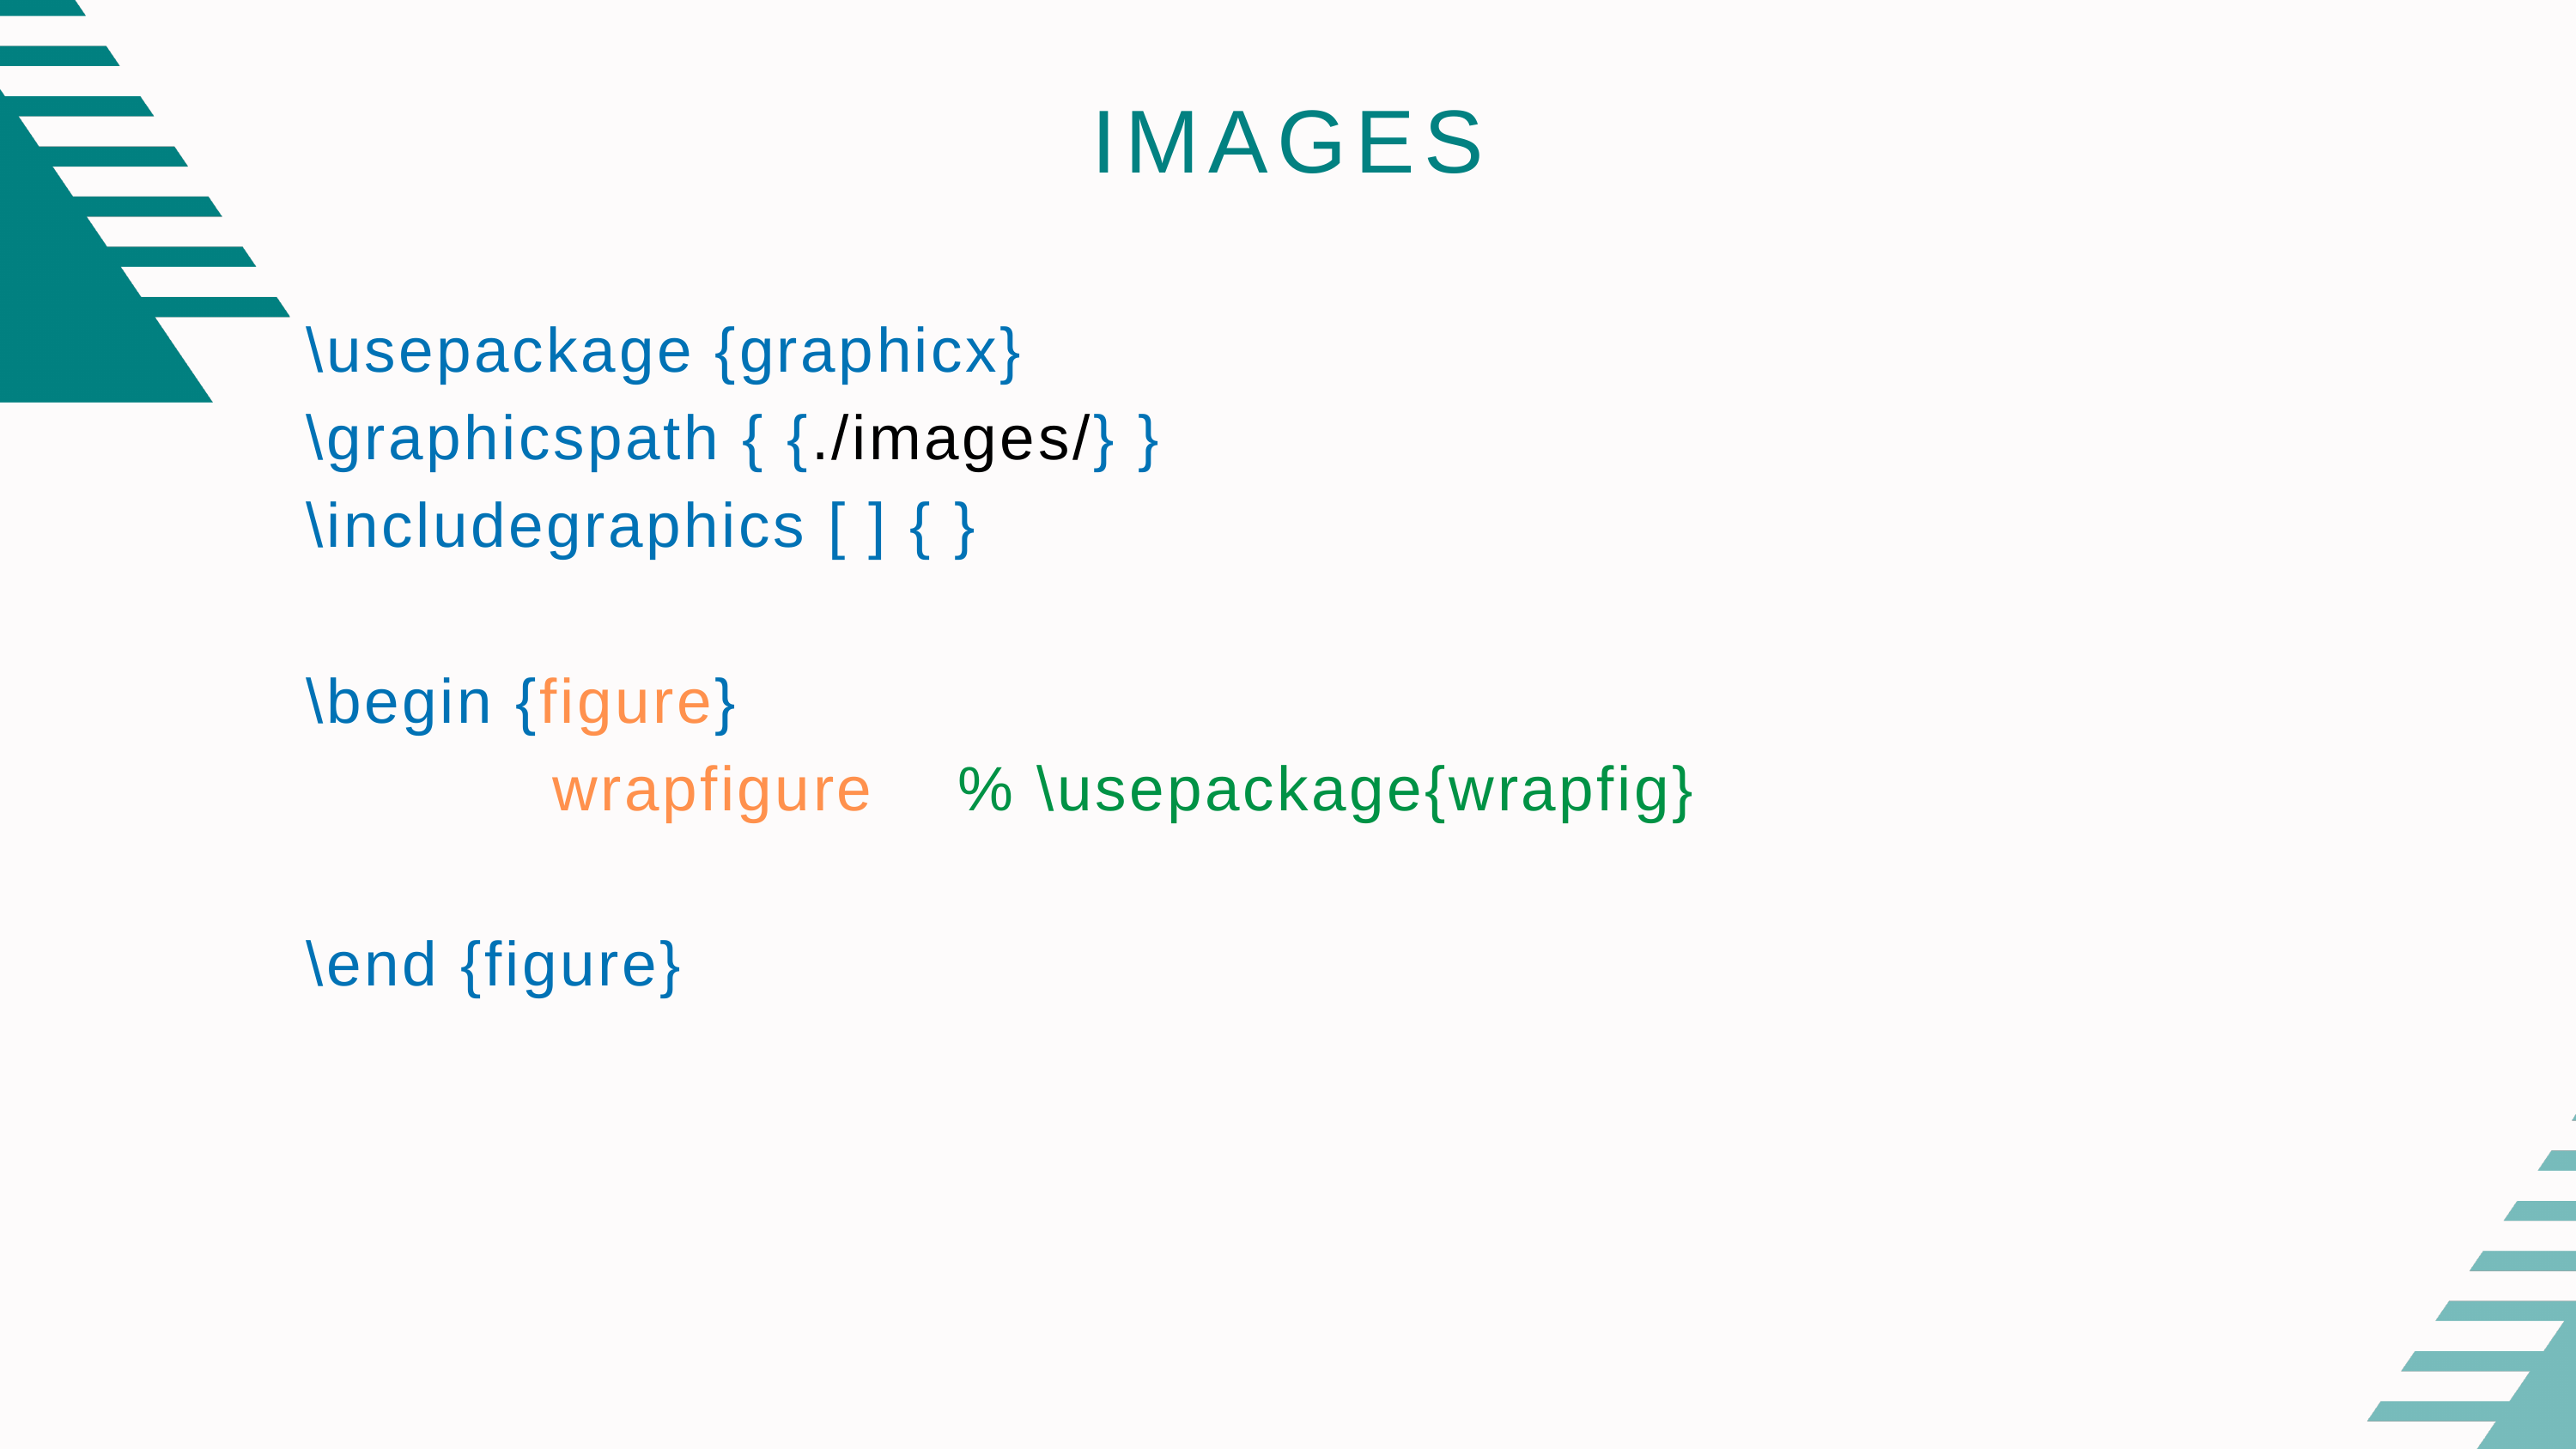

IMAGES
\usepackage {graphicx}
\graphicspath { {./images/} }
\includegraphics [ ] { }

\begin {figure}
            wrapfigure    % \usepackage{wrapfig}

\end {figure}